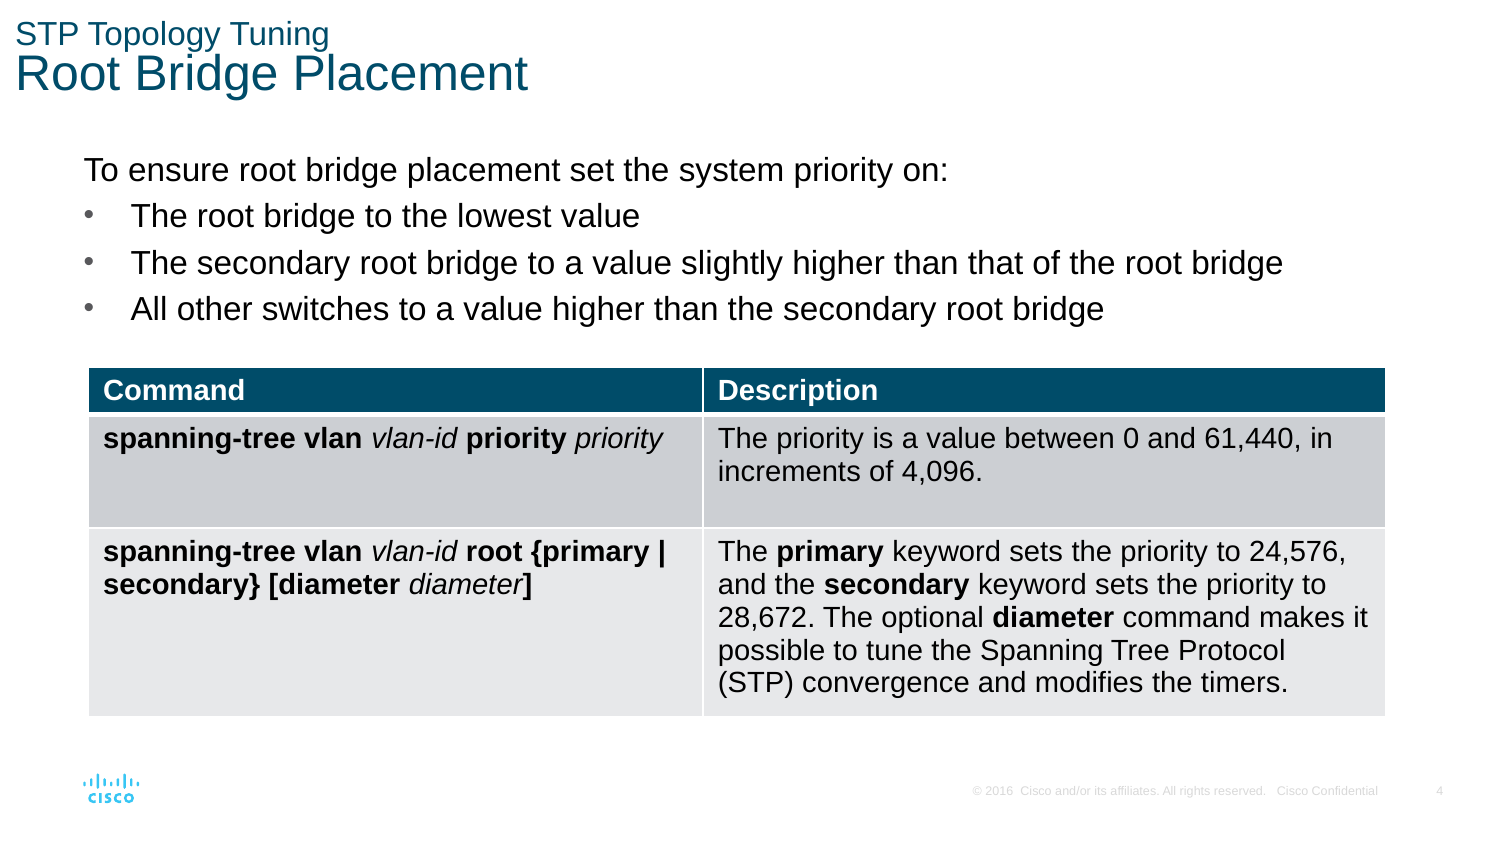

# STP Topology Tuning Root Bridge Placement
To ensure root bridge placement set the system priority on:
The root bridge to the lowest value
The secondary root bridge to a value slightly higher than that of the root bridge
All other switches to a value higher than the secondary root bridge

| Command | Description |
| --- | --- |
| spanning-tree vlan vlan-id priority priority | The priority is a value between 0 and 61,440, in increments of 4,096. |
| spanning-tree vlan vlan-id root {primary | secondary} [diameter diameter] | The primary keyword sets the priority to 24,576, and the secondary keyword sets the priority to 28,672. The optional diameter command makes it possible to tune the Spanning Tree Protocol (STP) convergence and modifies the timers. |